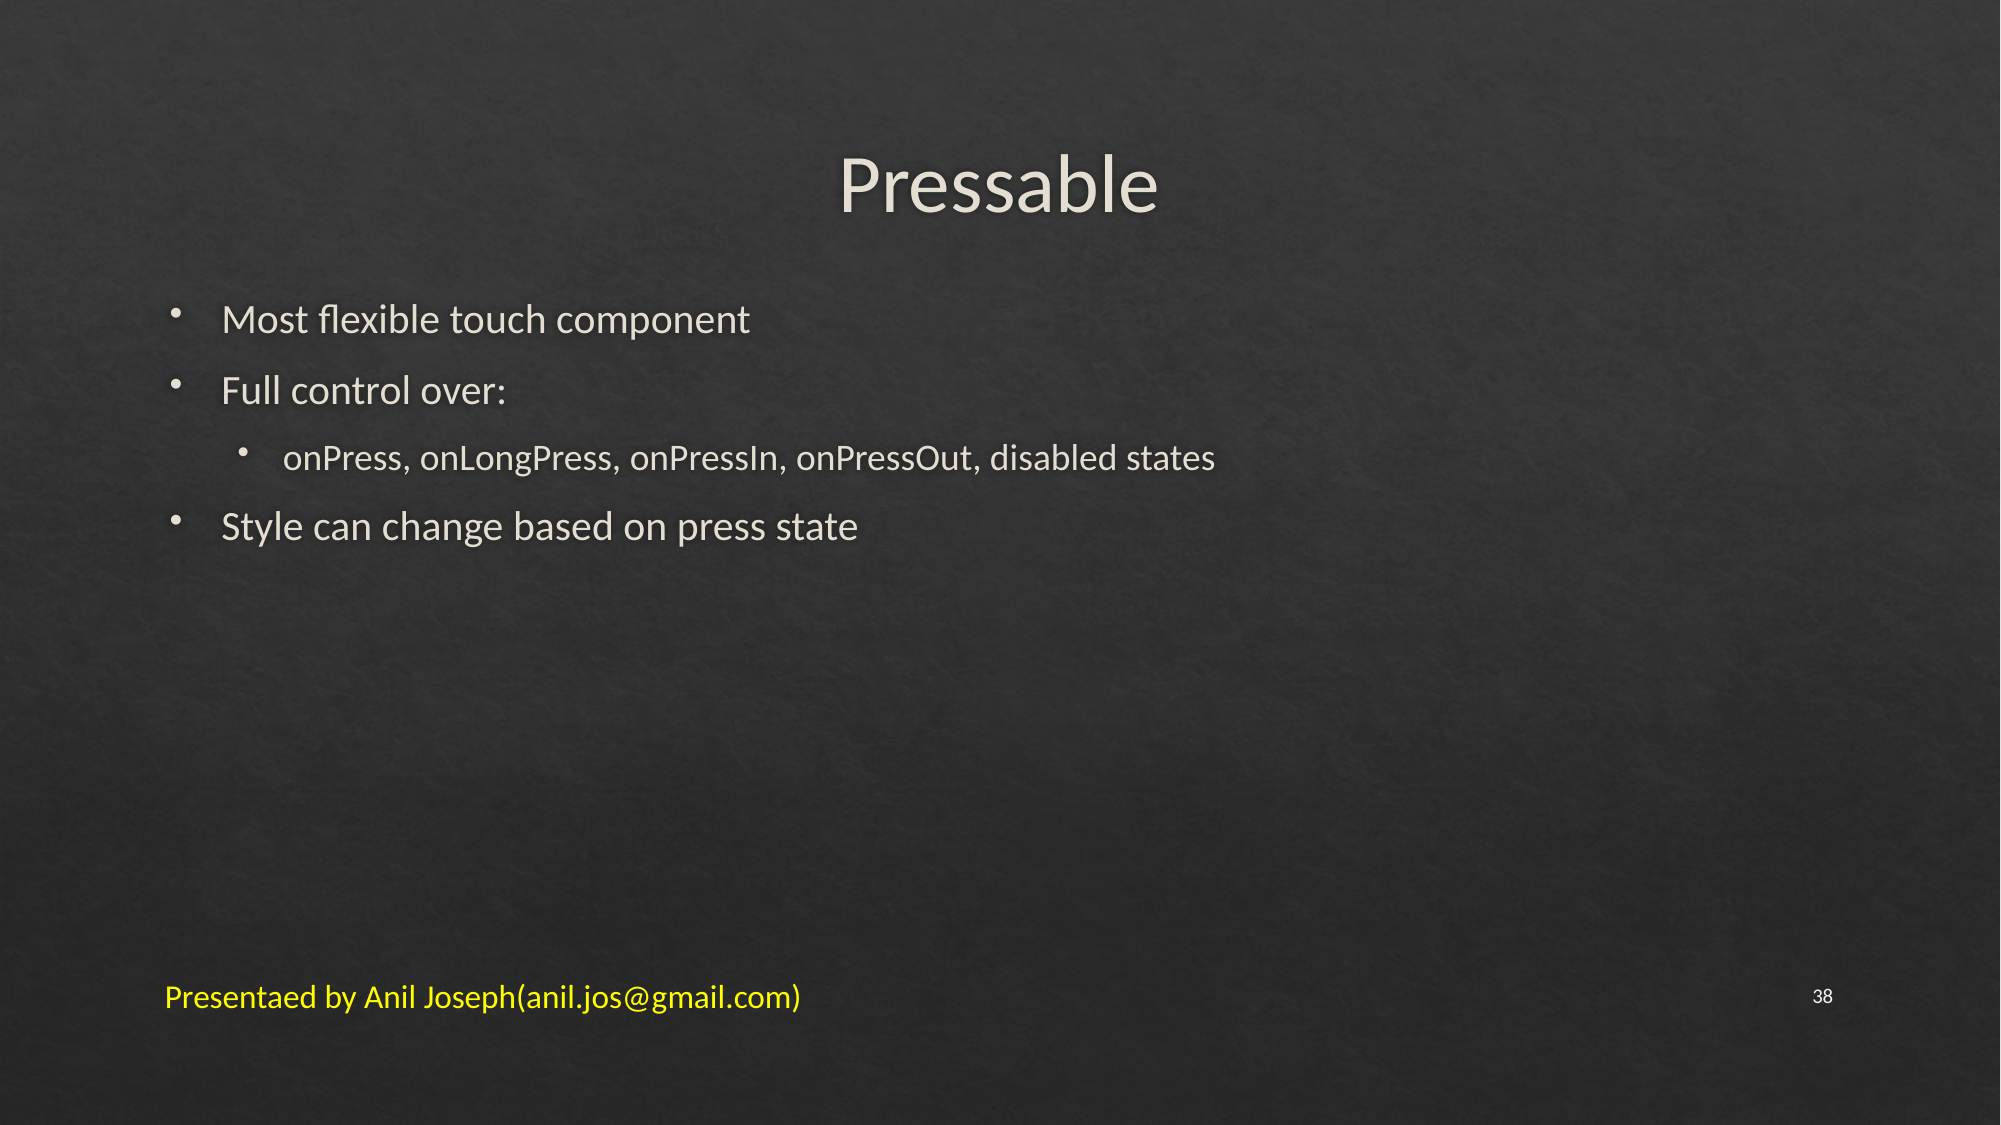

# Pressable
Most flexible touch component
Full control over:
onPress, onLongPress, onPressIn, onPressOut, disabled states
Style can change based on press state
Presentaed by Anil Joseph(anil.jos@gmail.com)
38